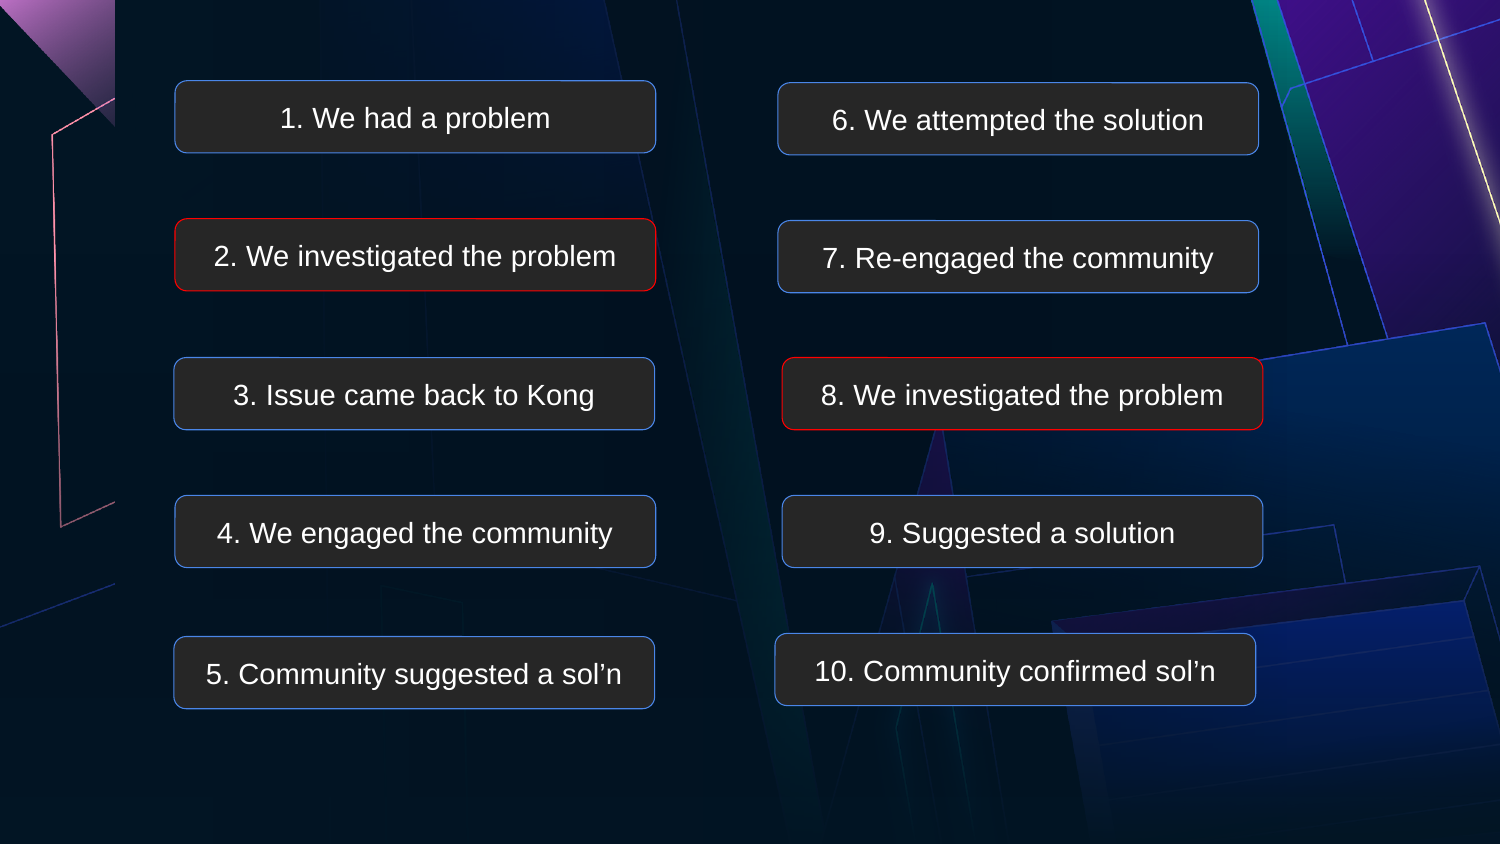

1. We had a problem
6. We attempted the solution
2. We investigated the problem
7. Re-engaged the community

3. Issue came back to Kong
8. We investigated the problem
4. We engaged the community
9. Suggested a solution
10. Community confirmed sol’n
5. Community suggested a sol’n
Looks like the ACL plugin includes a ever growing header containing all groups asociated to a consumer.